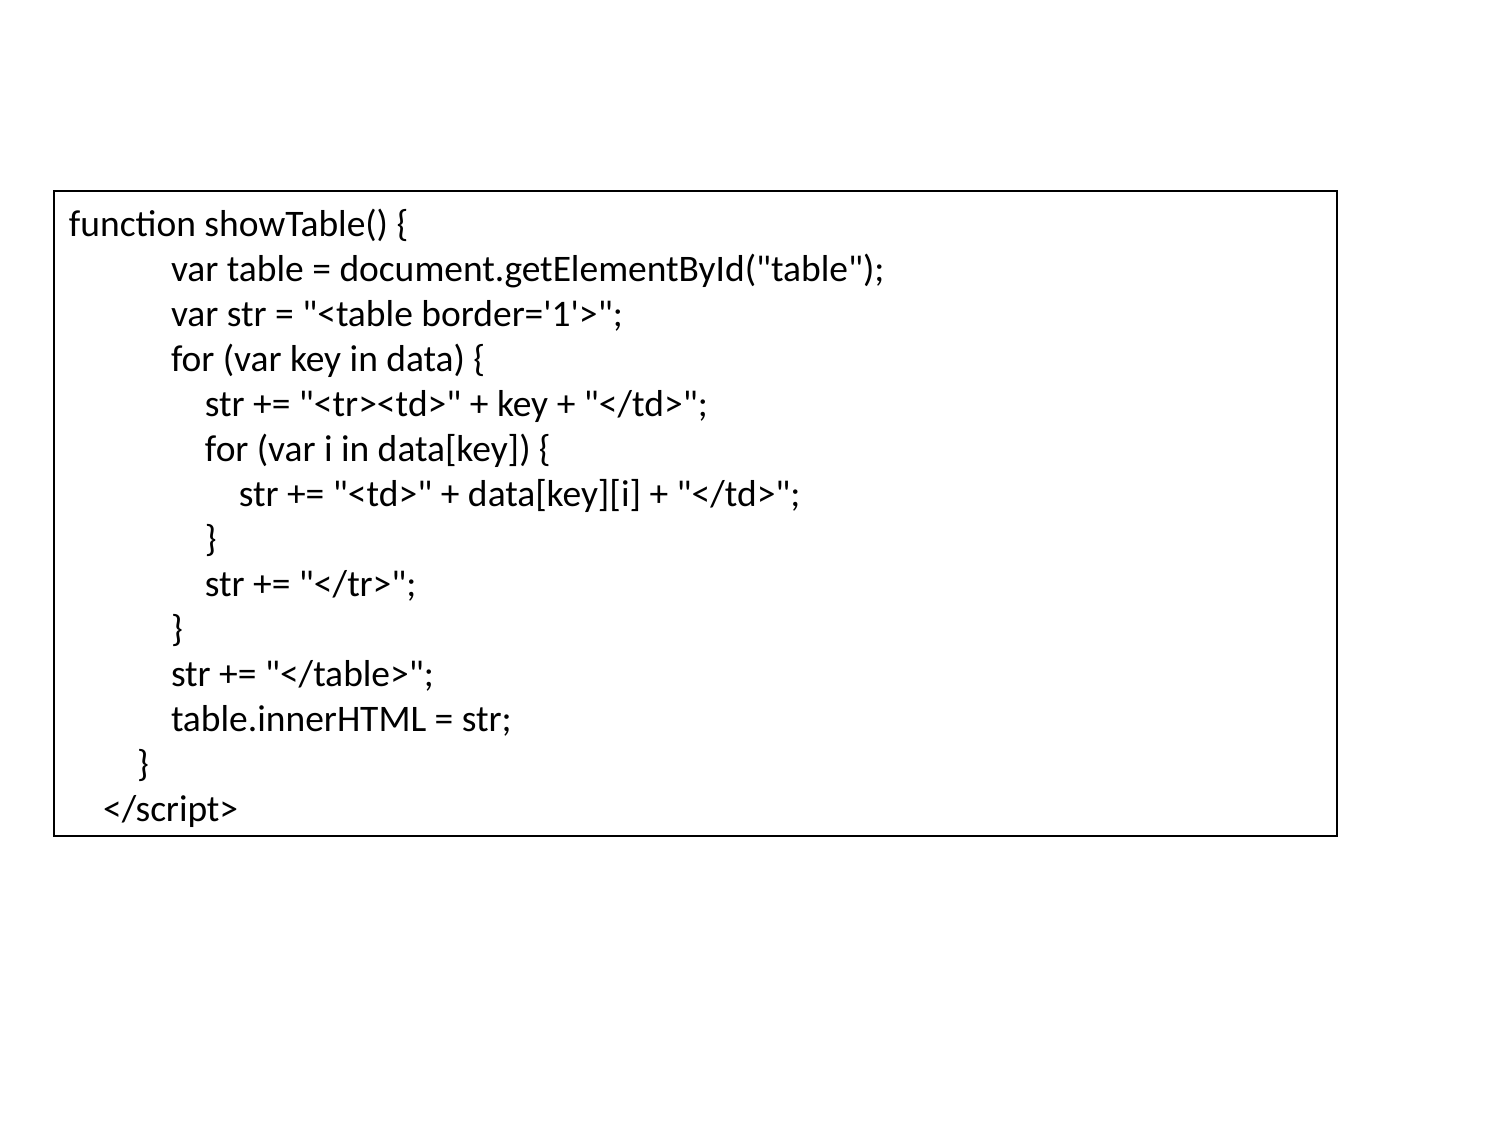

function showTable() {
            var table = document.getElementById("table");
            var str = "<table border='1'>";
            for (var key in data) {
                str += "<tr><td>" + key + "</td>";
                for (var i in data[key]) {
                    str += "<td>" + data[key][i] + "</td>";
                }
                str += "</tr>";
            }
            str += "</table>";
            table.innerHTML = str;
        }
    </script>